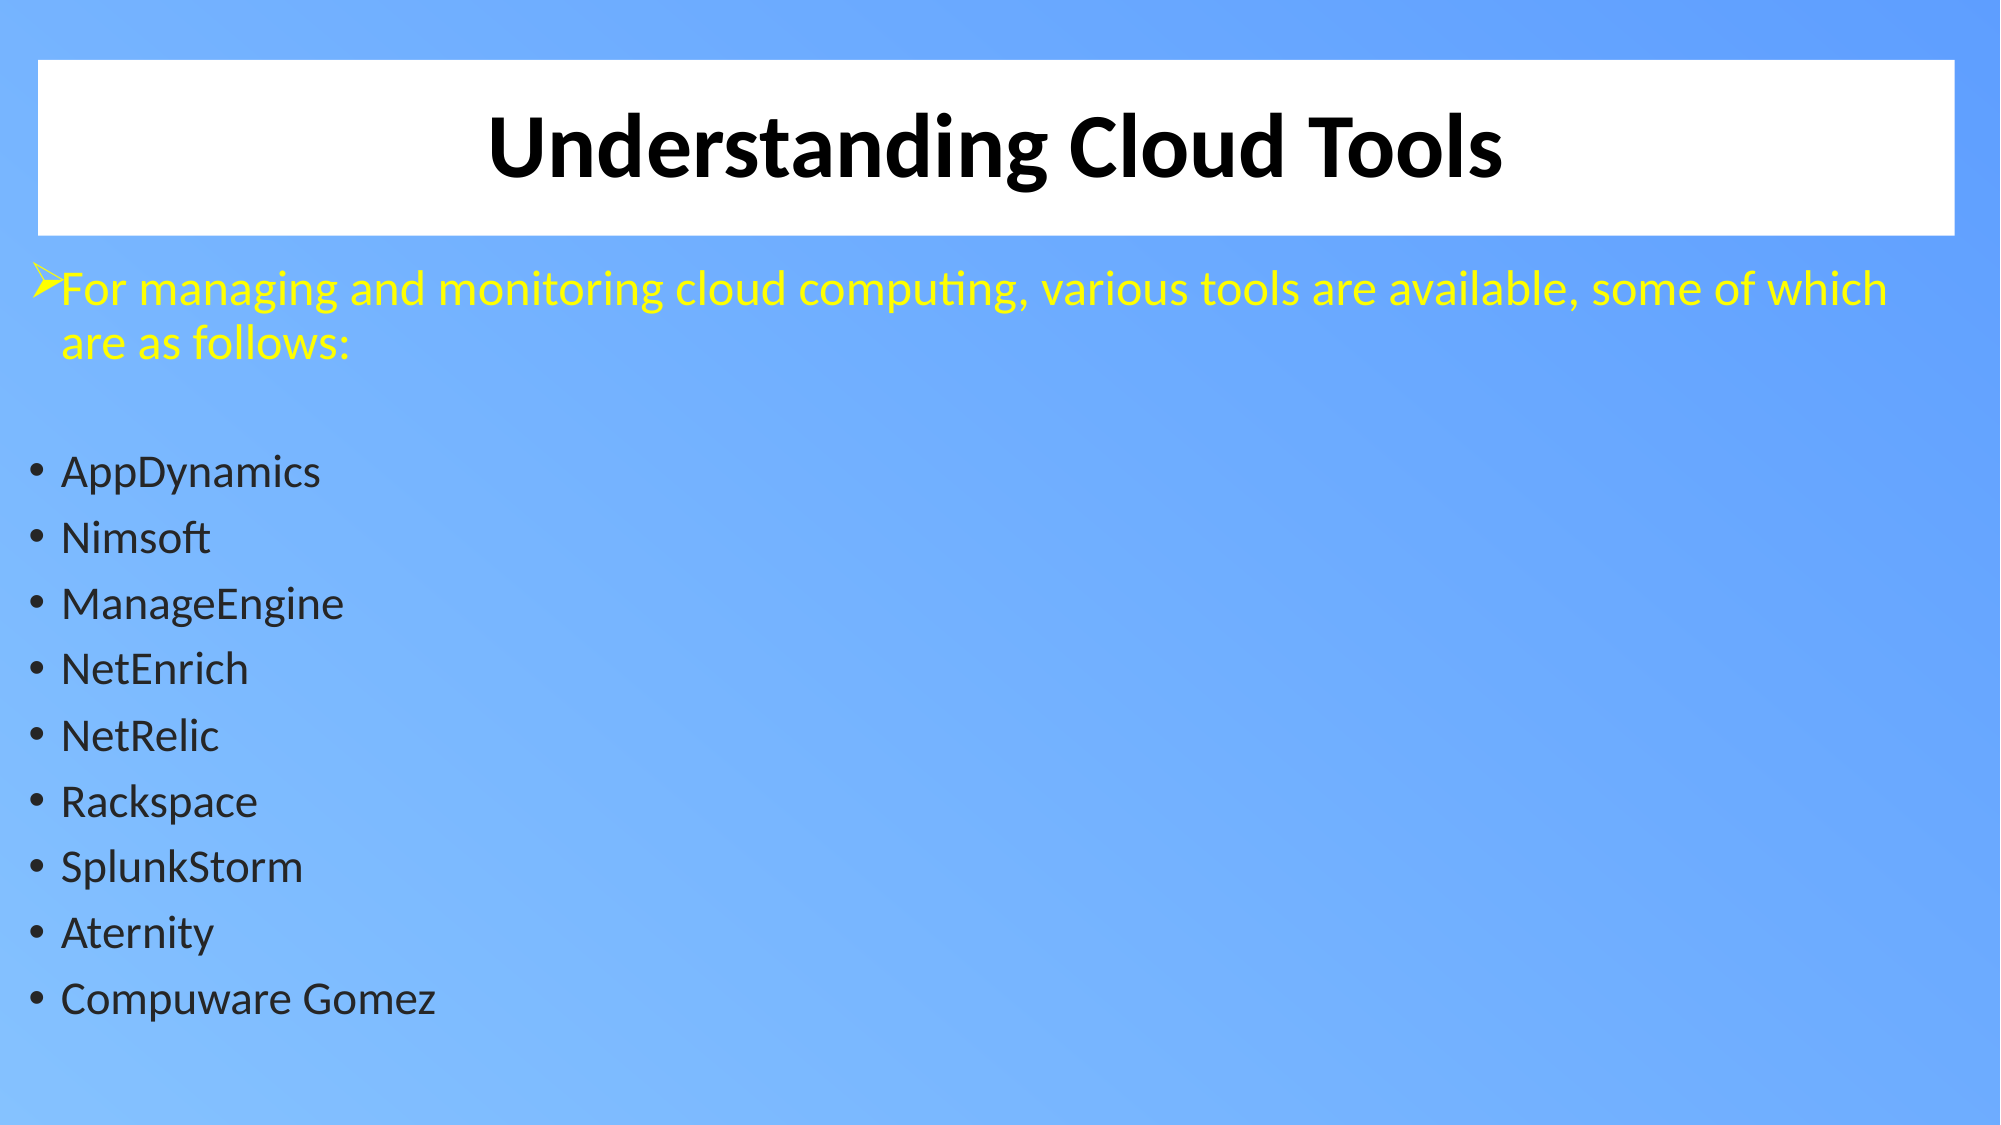

# Understanding Cloud Tools
For managing and monitoring cloud computing, various tools are available, some of which are as follows:

AppDynamics
Nimsoft
ManageEngine
NetEnrich
NetRelic
Rackspace
SplunkStorm
Aternity
Compuware Gomez